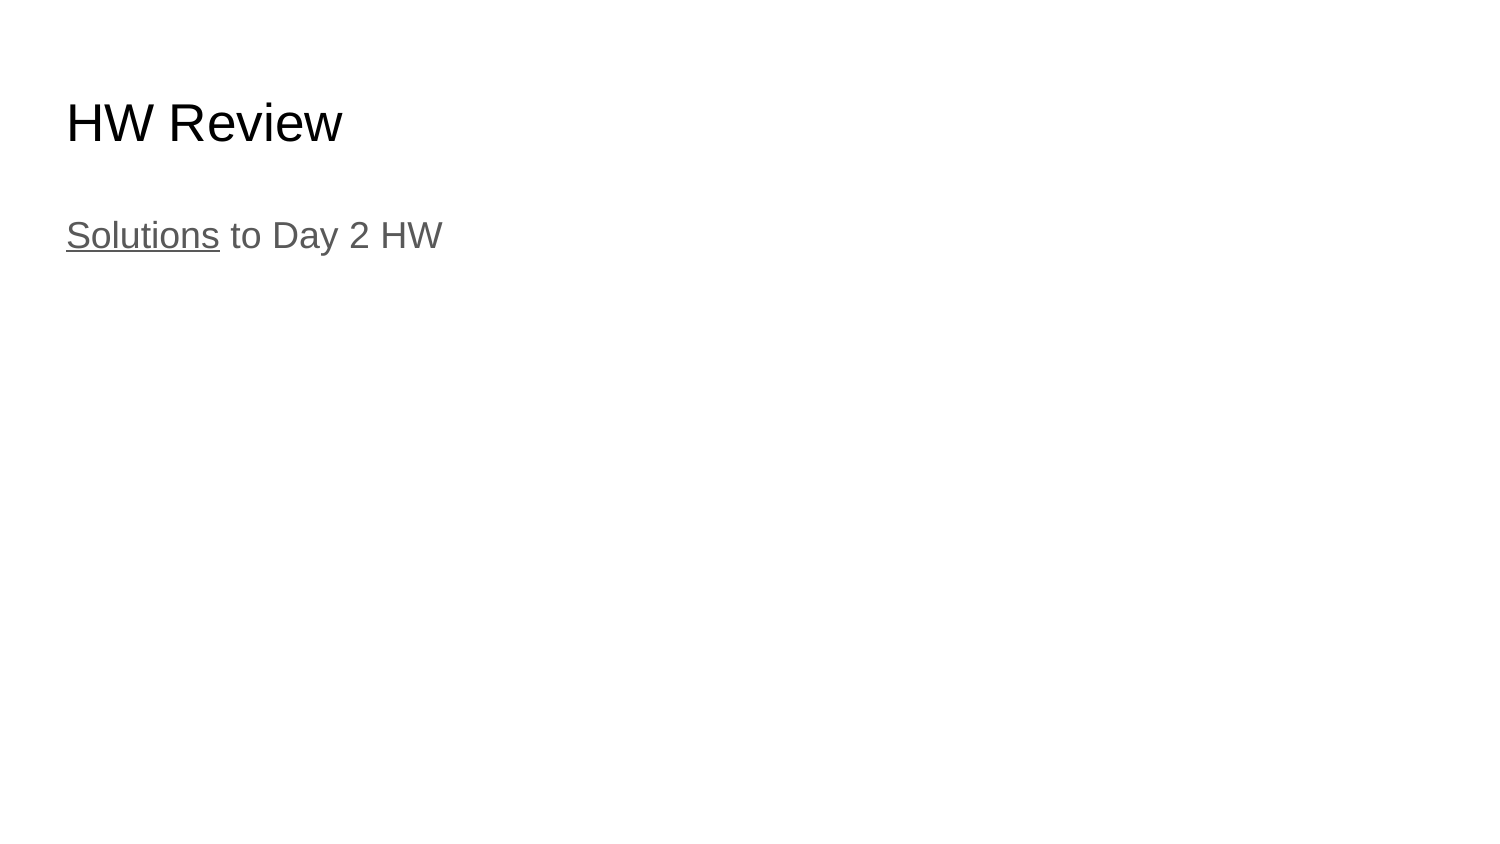

# HW Review
Solutions to Day 2 HW